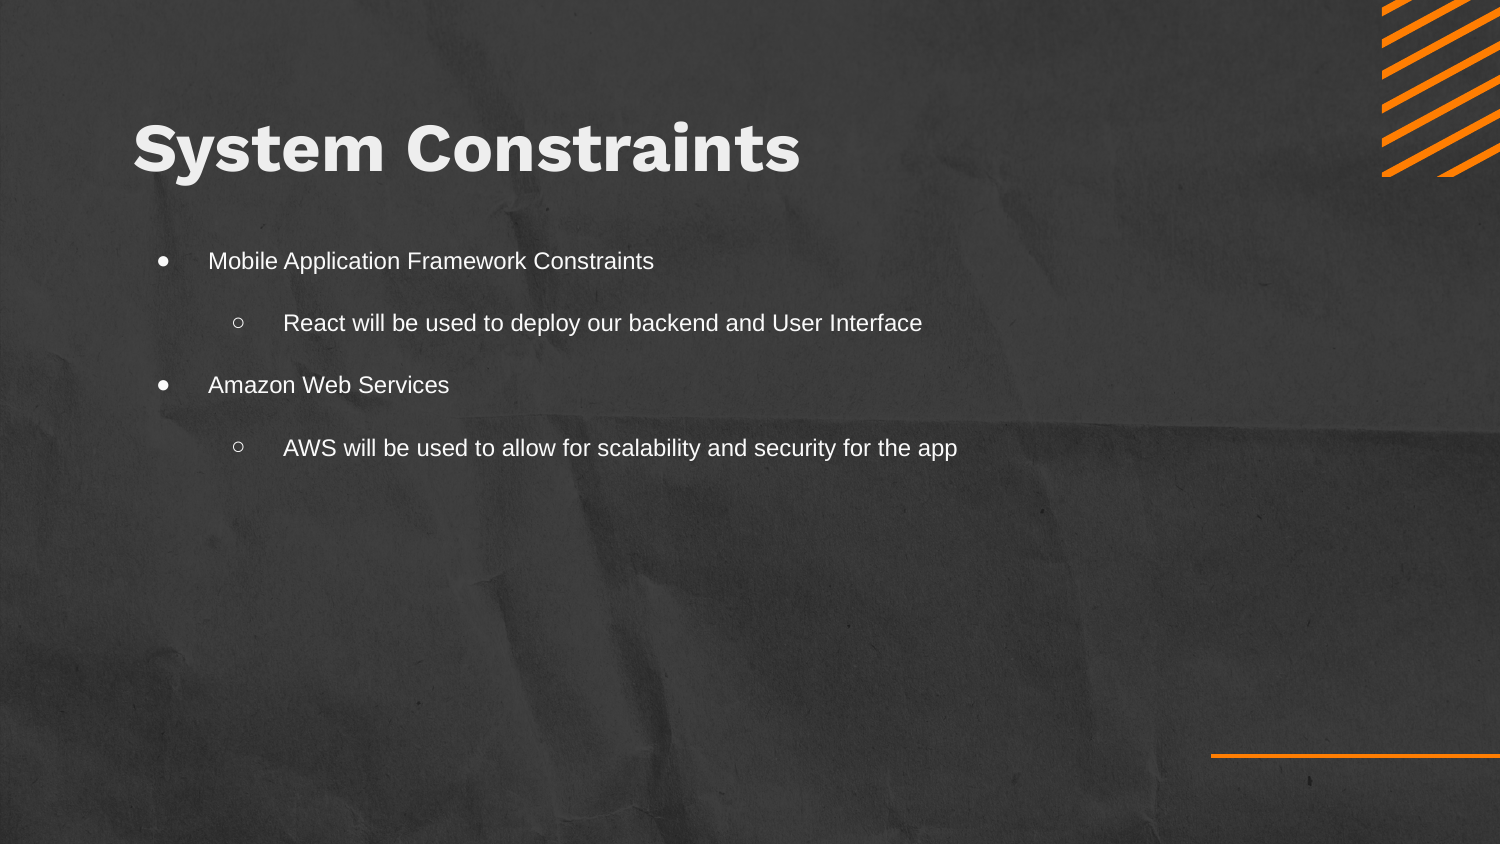

# System Constraints
Mobile Application Framework Constraints
React will be used to deploy our backend and User Interface
Amazon Web Services
AWS will be used to allow for scalability and security for the app